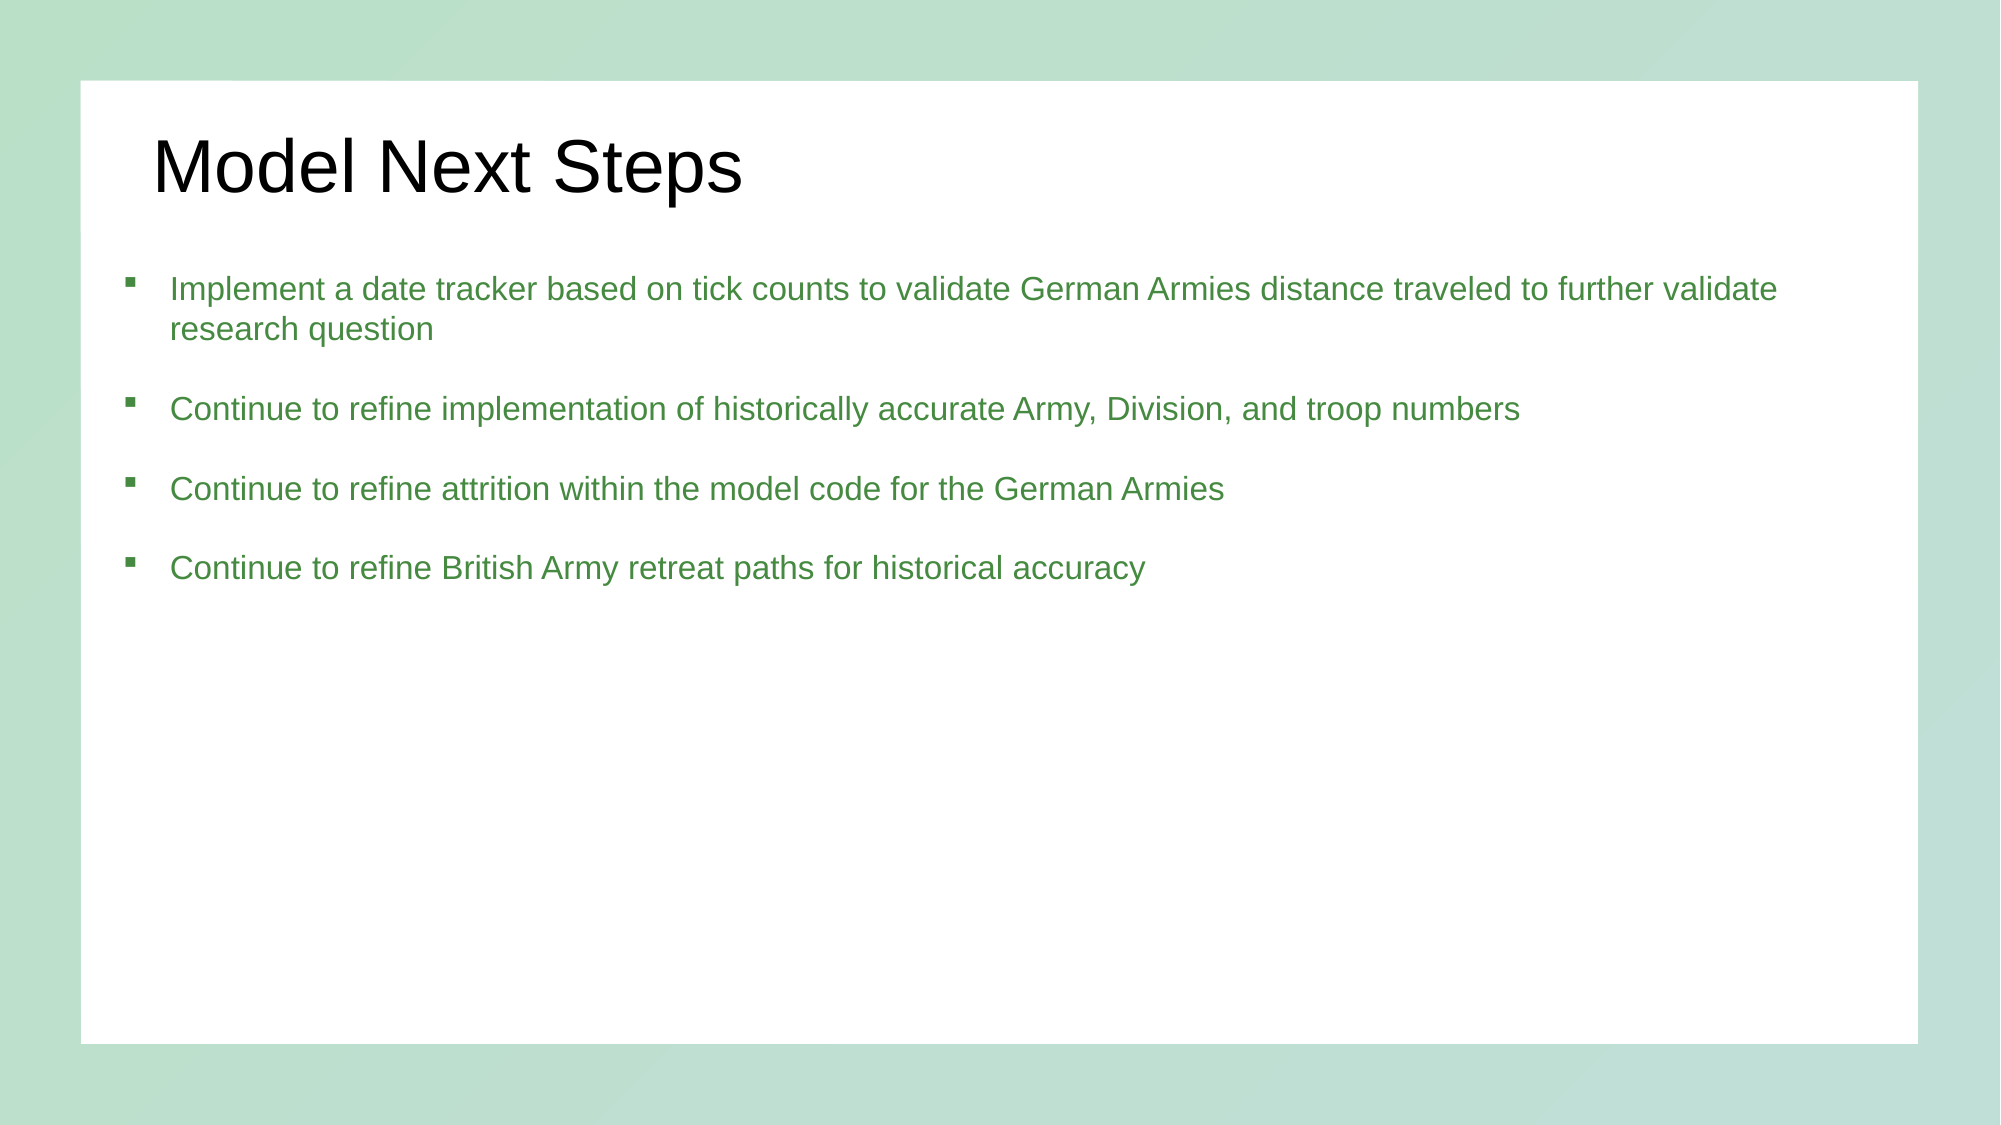

# Model Next Steps
Implement a date tracker based on tick counts to validate German Armies distance traveled to further validate research question

Continue to refine implementation of historically accurate Army, Division, and troop numbers

Continue to refine attrition within the model code for the German Armies

Continue to refine British Army retreat paths for historical accuracy